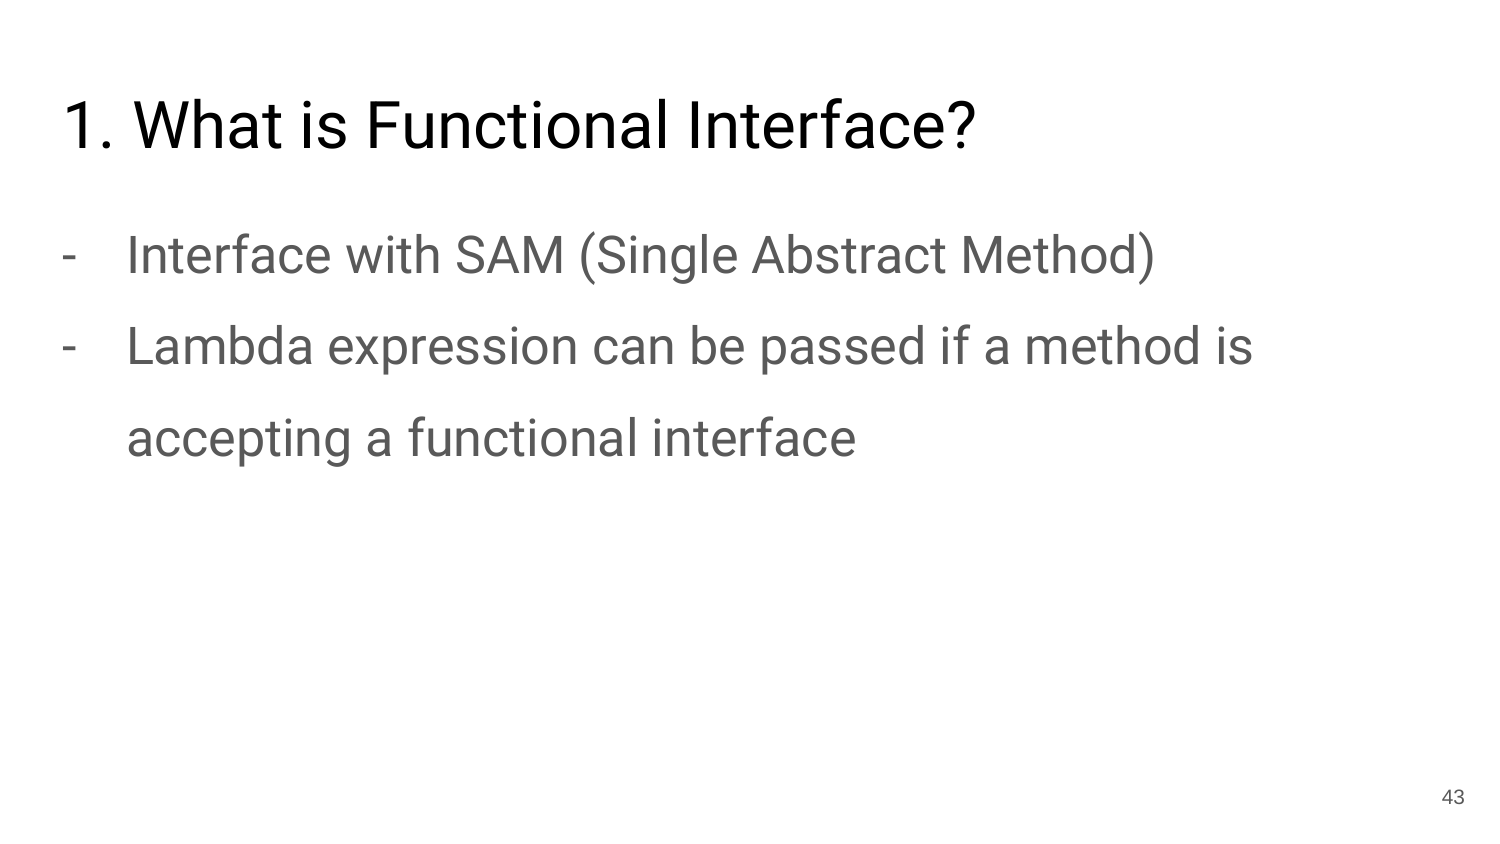

# 1. What is Functional Interface?
Interface with SAM (Single Abstract Method)
Lambda expression can be passed if a method is accepting a functional interface
43